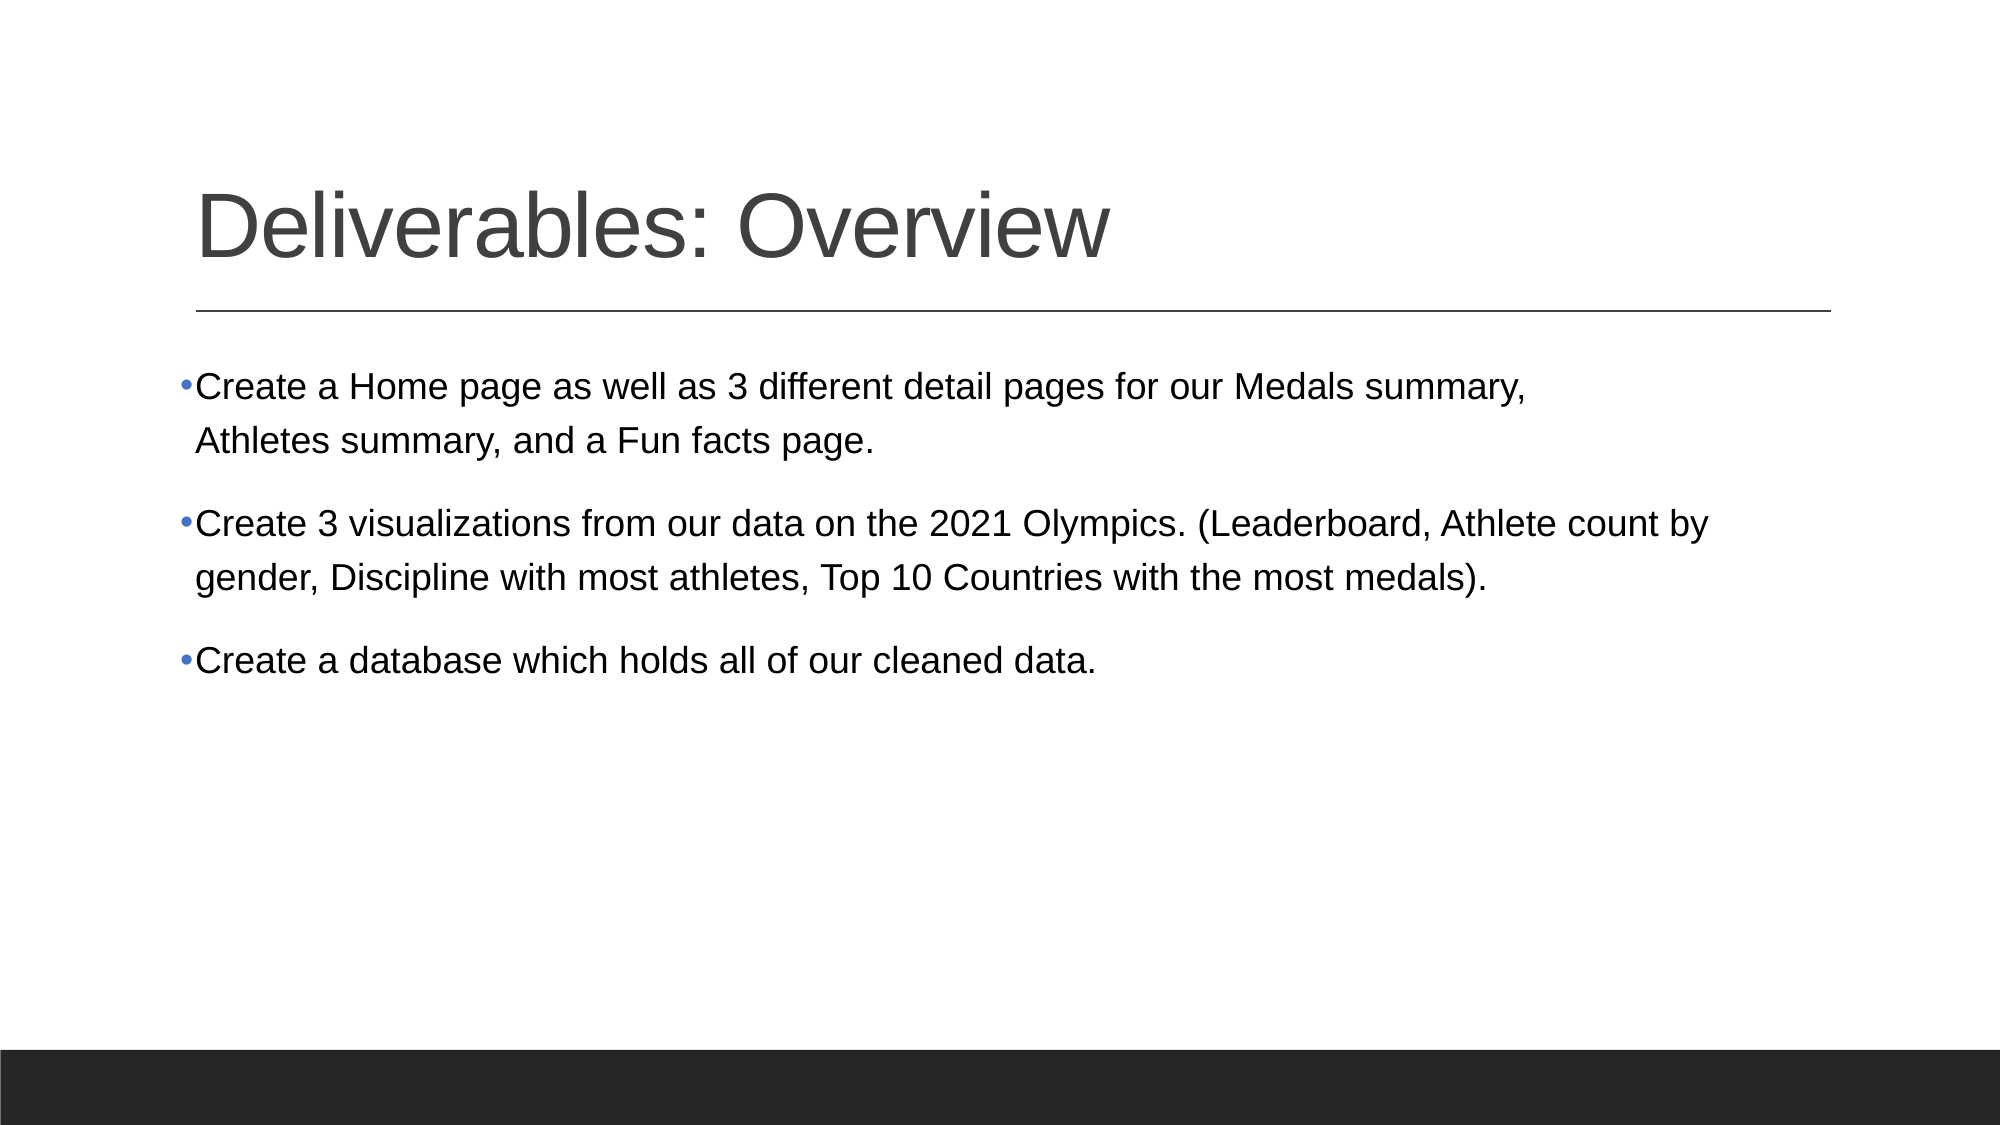

# Deliverables: Overview
Create a Home page as well as 3 different detail pages for our Medals summary, Athletes summary, and a Fun facts page.
Create 3 visualizations from our data on the 2021 Olympics. (Leaderboard, Athlete count by gender, Discipline with most athletes, Top 10 Countries with the most medals).
Create a database which holds all of our cleaned data.